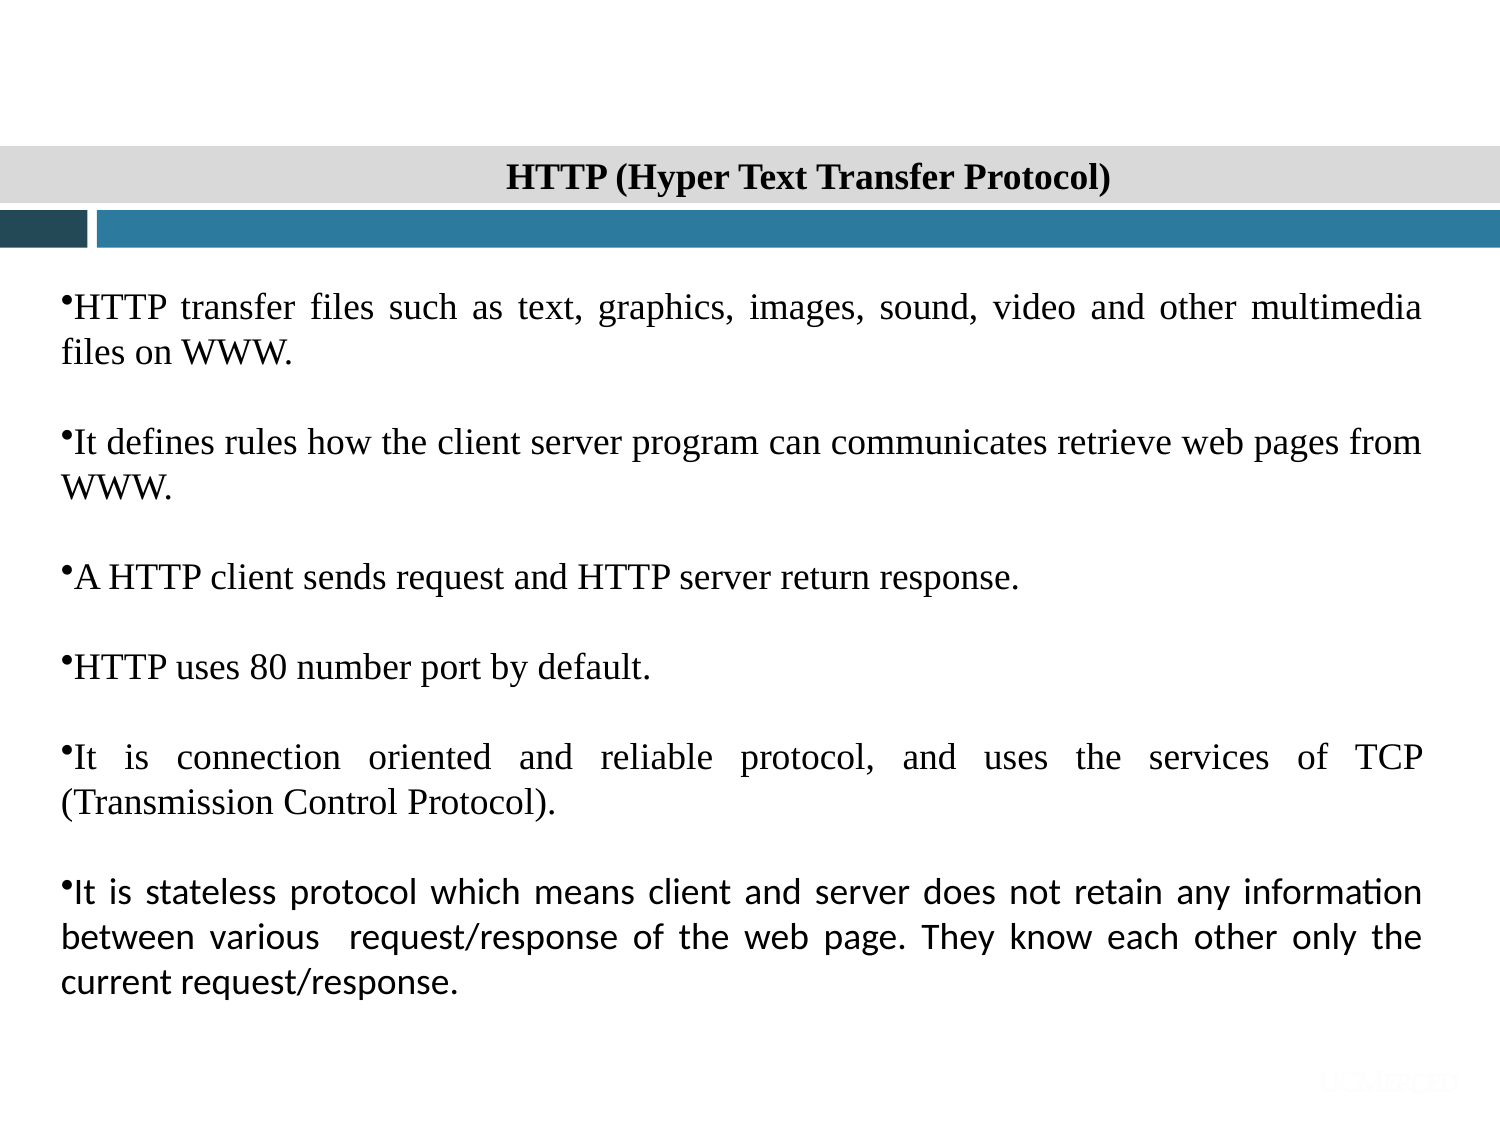

HTTP (Hyper Text Transfer Protocol)
HTTP transfer files such as text, graphics, images, sound, video and other multimedia files on WWW.

It defines rules how the client server program can communicates retrieve web pages from WWW.

A HTTP client sends request and HTTP server return response.

HTTP uses 80 number port by default.

It is connection oriented and reliable protocol, and uses the services of TCP (Transmission Control Protocol).

It is stateless protocol which means client and server does not retain any information between various  request/response of the web page. They know each other only the current request/response.